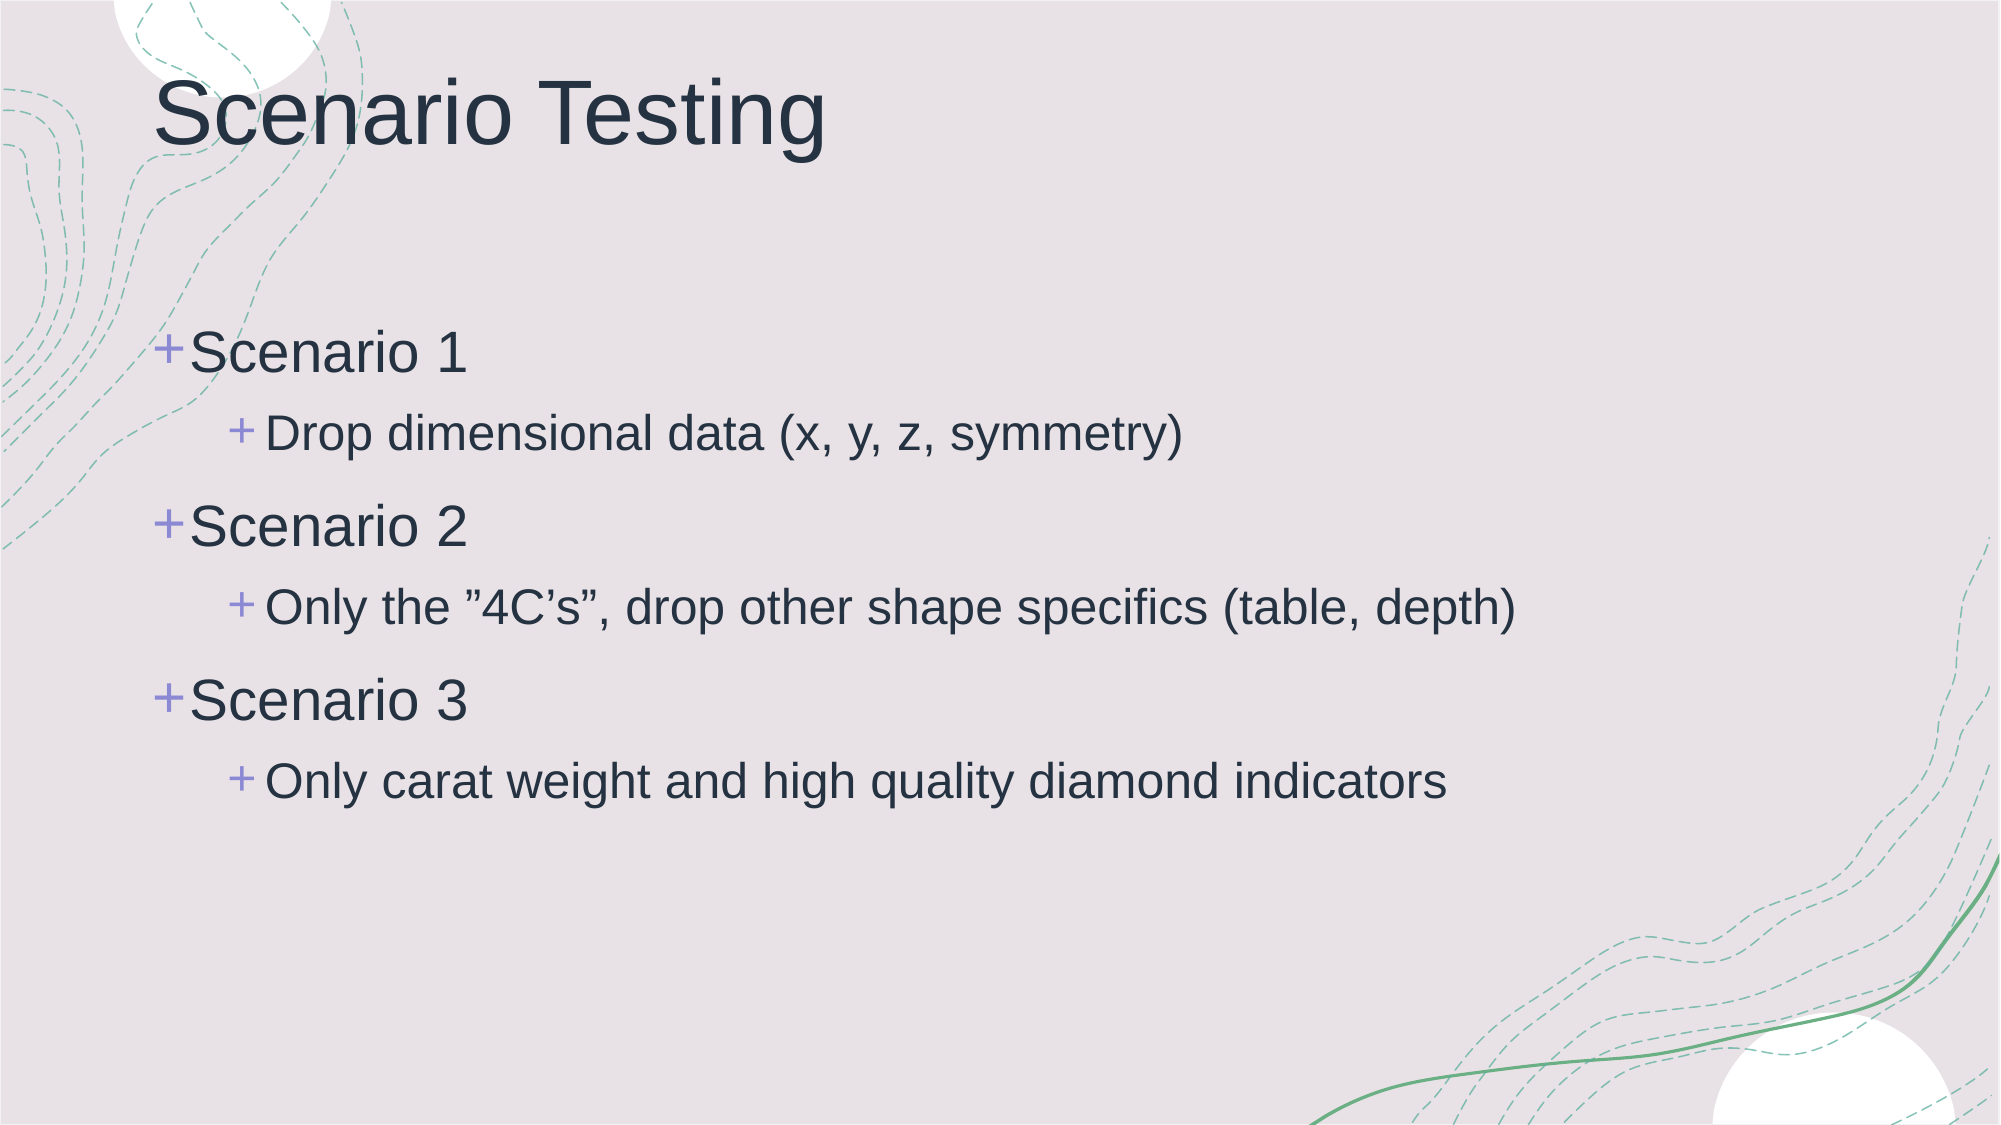

# Scenario Testing
Scenario 1
Drop dimensional data (x, y, z, symmetry)
Scenario 2
Only the ”4C’s”, drop other shape specifics (table, depth)
Scenario 3
Only carat weight and high quality diamond indicators